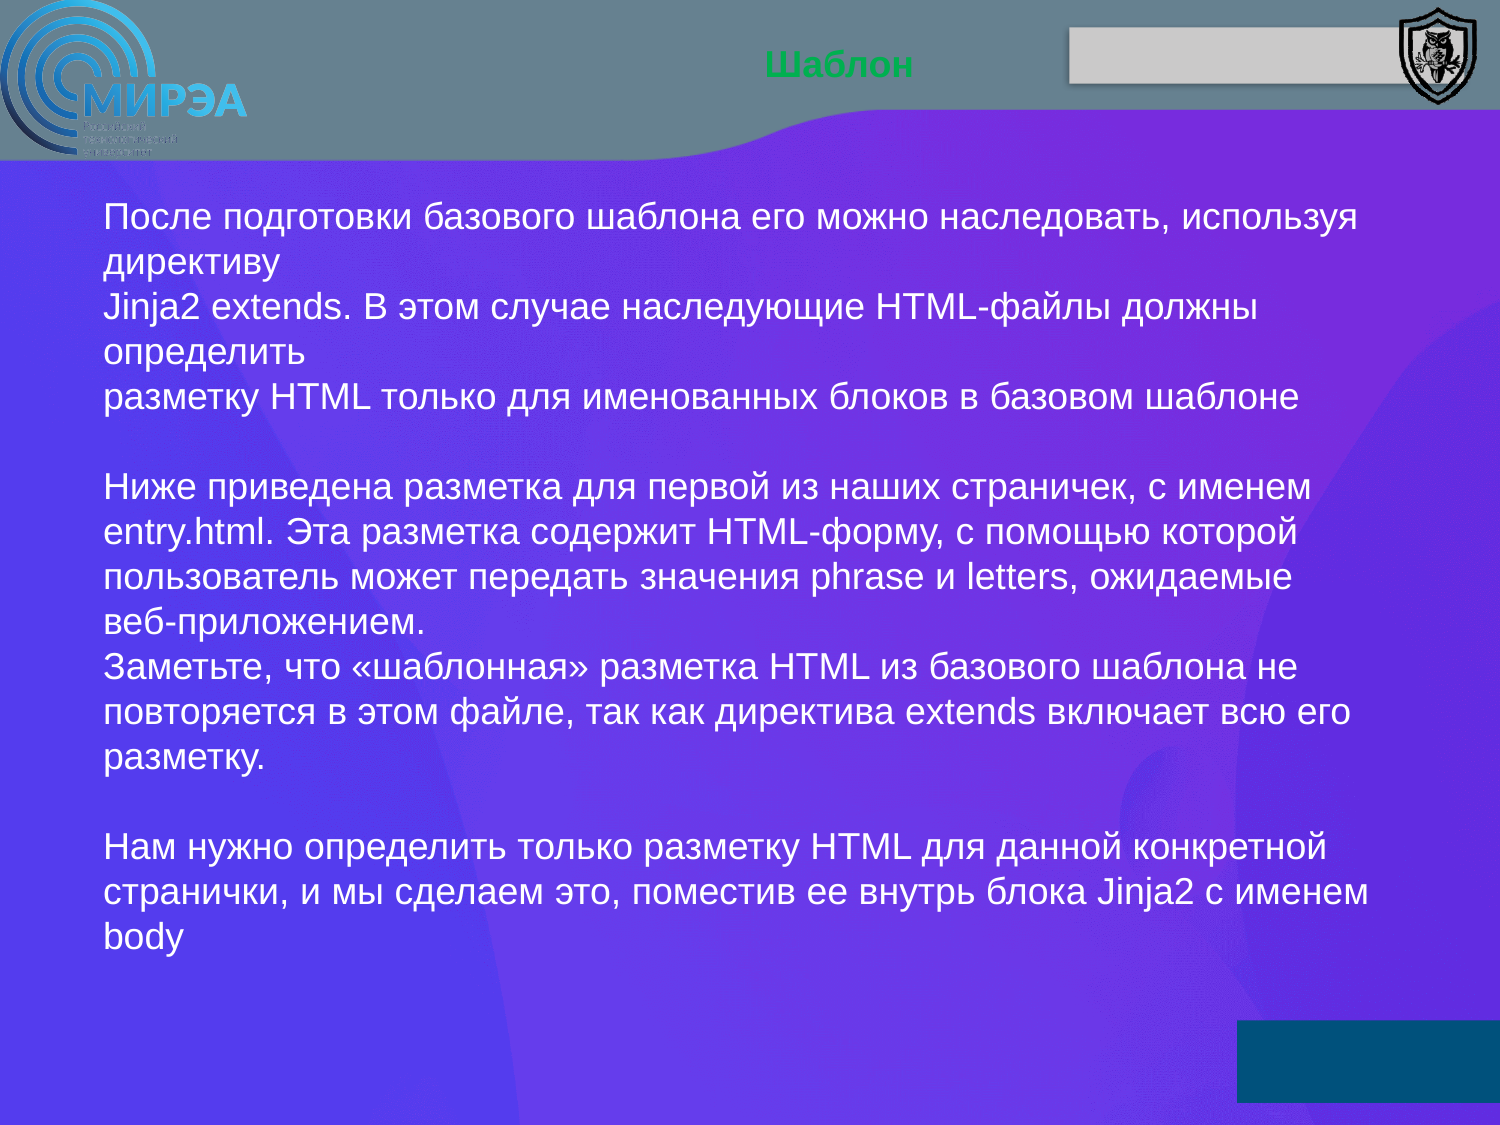

Шаблон
После подготовки базового шаблона его можно наследовать, используя директиву
Jinja2 extends. В этом случае наследующие HTML-файлы должны определить
разметку HTML только для именованных блоков в базовом шаблоне

Ниже приведена разметка для первой из наших страничек, с именем entry.html. Эта разметка содержит HTML-форму, с помощью которой пользователь может передать значения phrase и letters, ожидаемые веб-приложением.
Заметьте, что «шаблонная» разметка HTML из базового шаблона не повторяется в этом файле, так как директива extends включает всю его разметку.

Нам нужно определить только разметку HTML для данной конкретной странички, и мы сделаем это, поместив ее внутрь блока Jinja2 с именем body